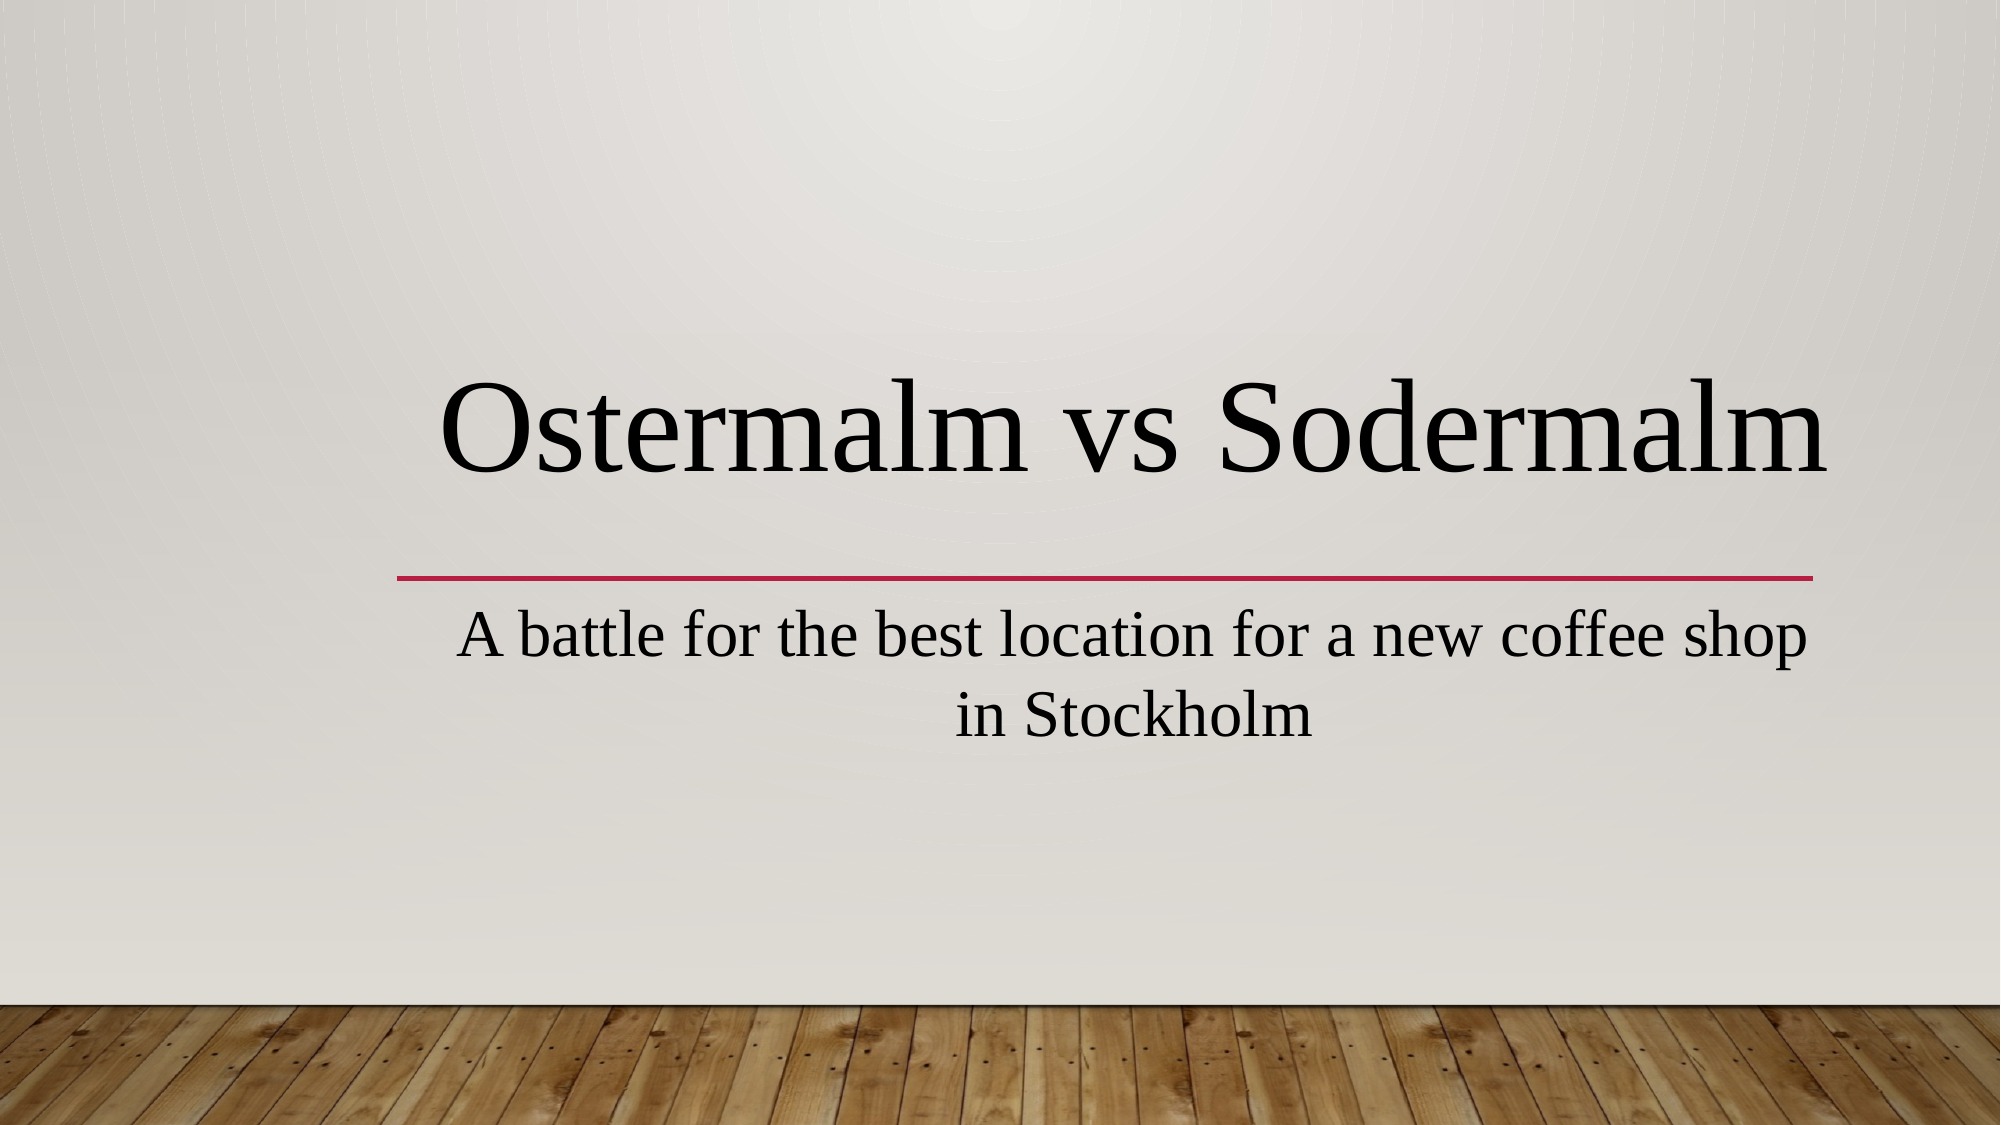

Ostermalm vs Sodermalm
A battle for the best location for a new coffee shop
in Stockholm